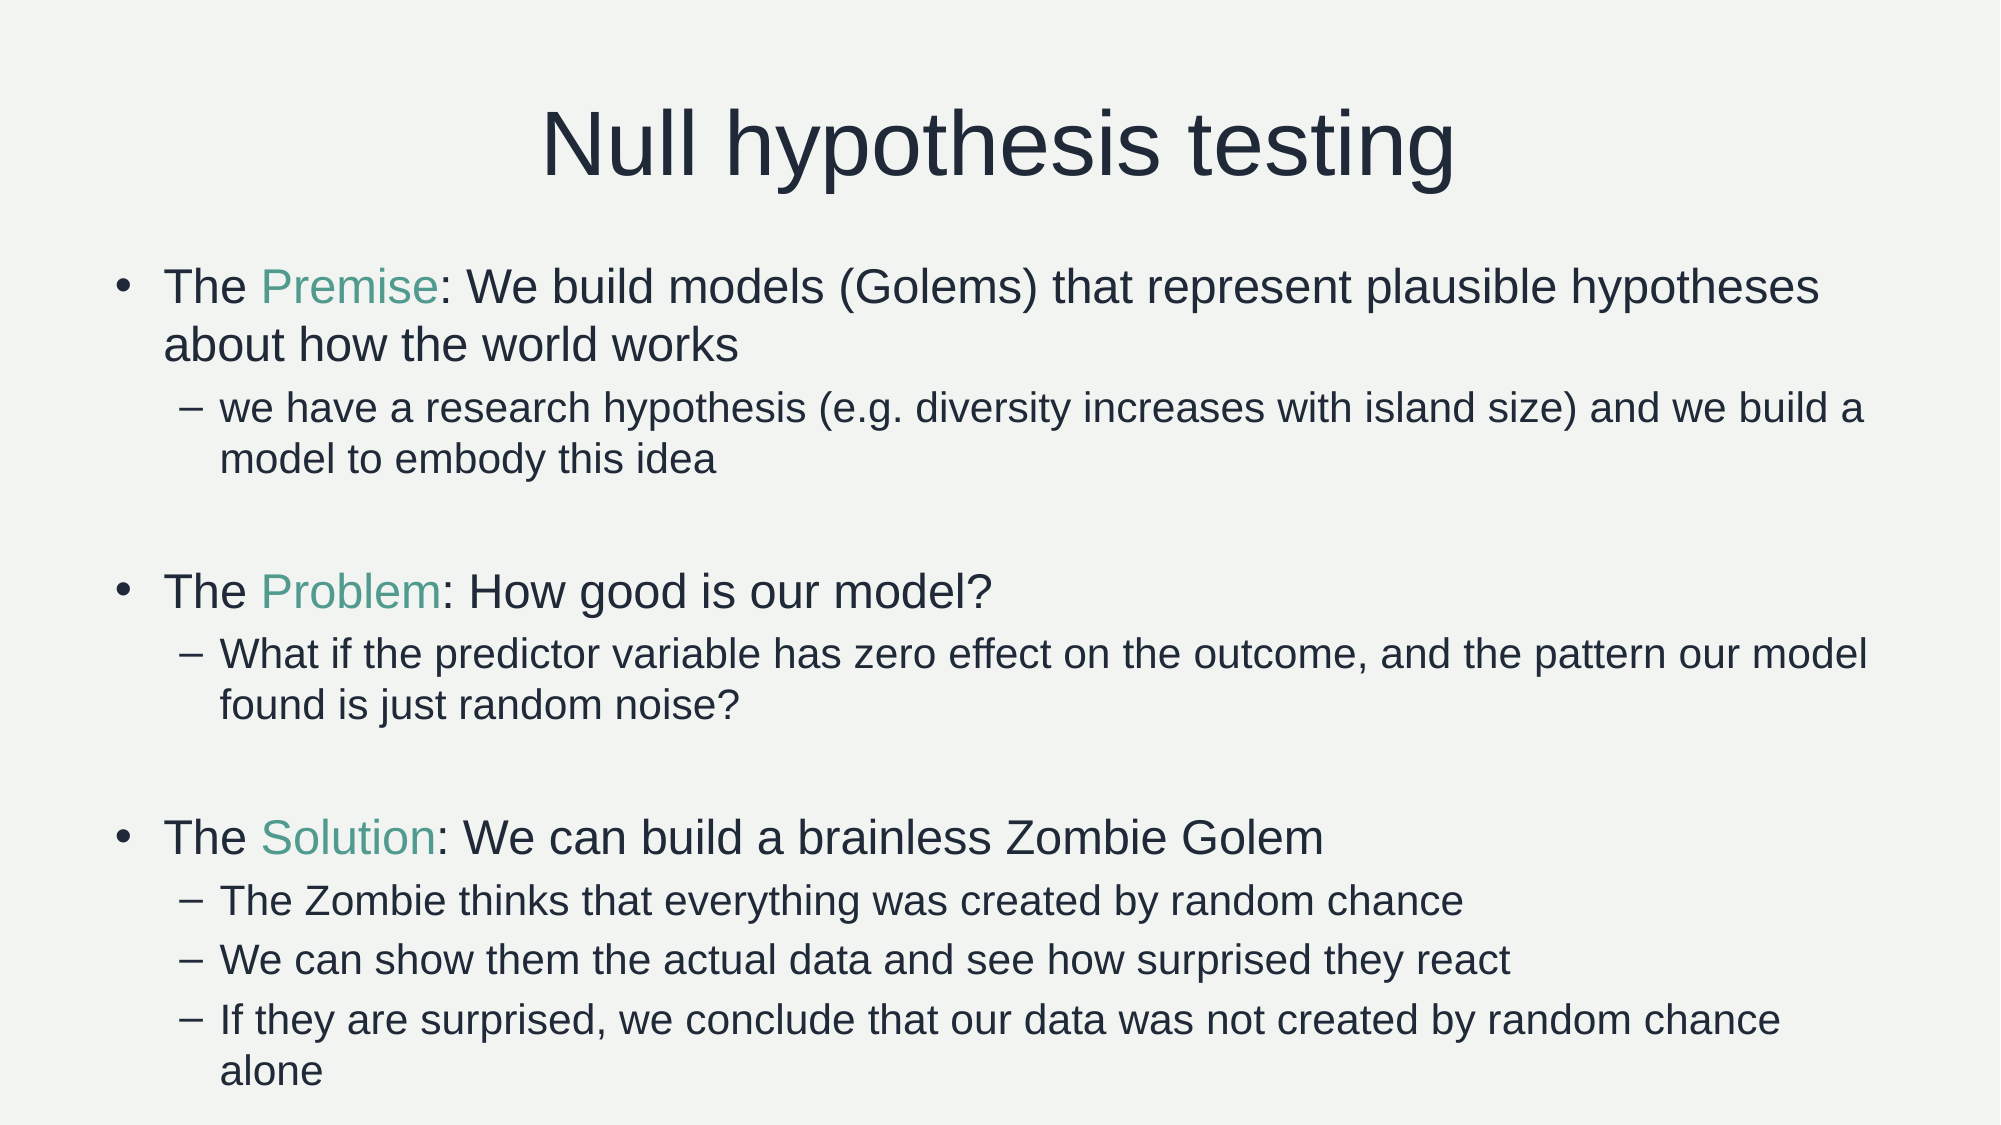

# Null hypothesis testing
The Premise: We build models (Golems) that represent plausible hypotheses about how the world works
we have a research hypothesis (e.g. diversity increases with island size) and we build a model to embody this idea

The Problem: How good is our model?
What if the predictor variable has zero effect on the outcome, and the pattern our model found is just random noise?

The Solution: We can build a brainless Zombie Golem
The Zombie thinks that everything was created by random chance
We can show them the actual data and see how surprised they react
If they are surprised, we conclude that our data was not created by random chance alone